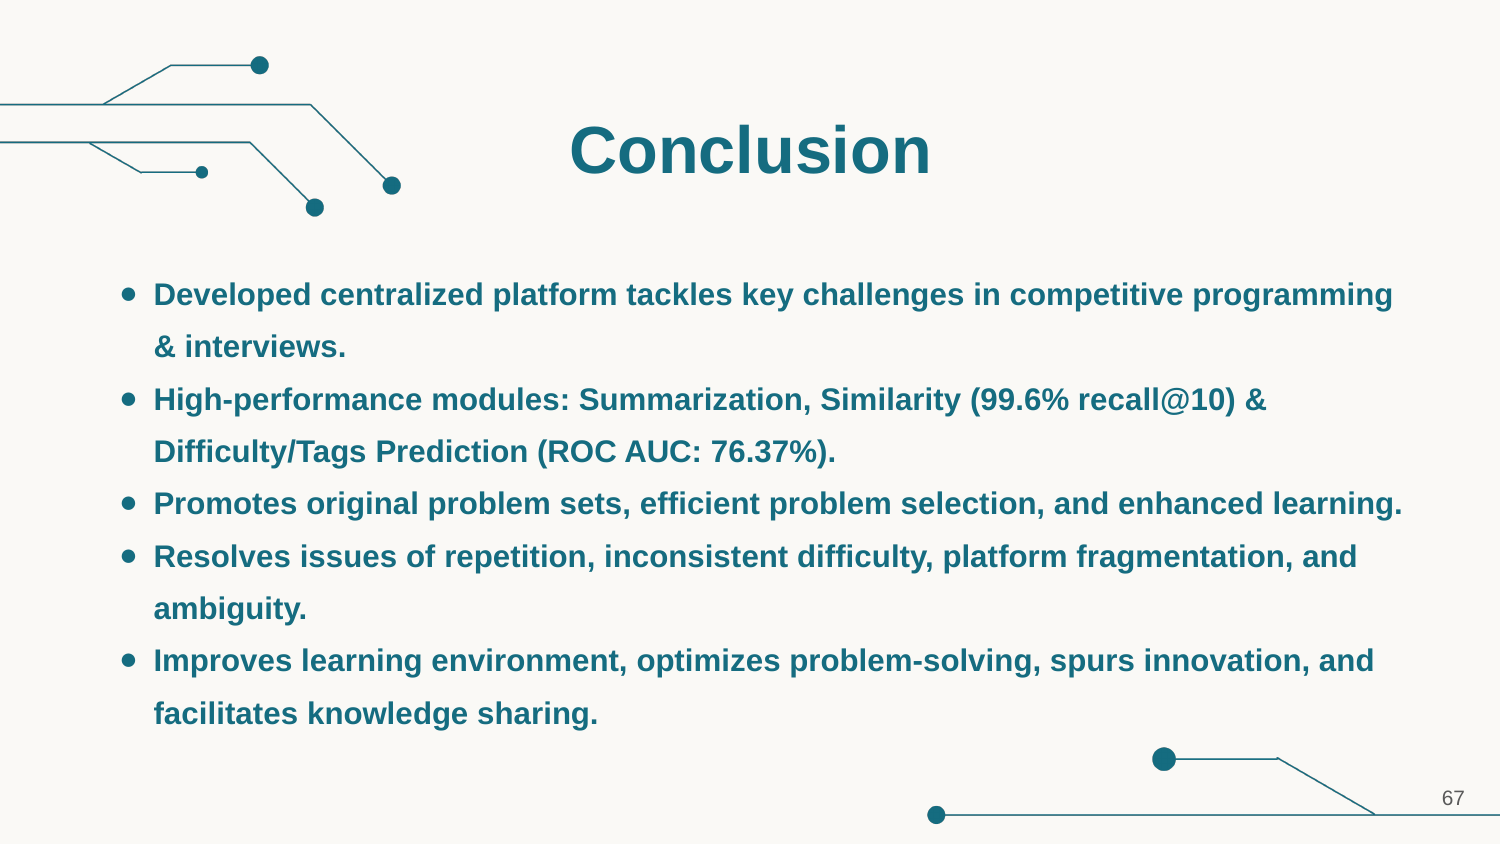

Conclusion
Developed centralized platform tackles key challenges in competitive programming & interviews.
High-performance modules: Summarization, Similarity (99.6% recall@10) & Difficulty/Tags Prediction (ROC AUC: 76.37%).
Promotes original problem sets, efficient problem selection, and enhanced learning.
Resolves issues of repetition, inconsistent difficulty, platform fragmentation, and ambiguity.
Improves learning environment, optimizes problem-solving, spurs innovation, and facilitates knowledge sharing.

67